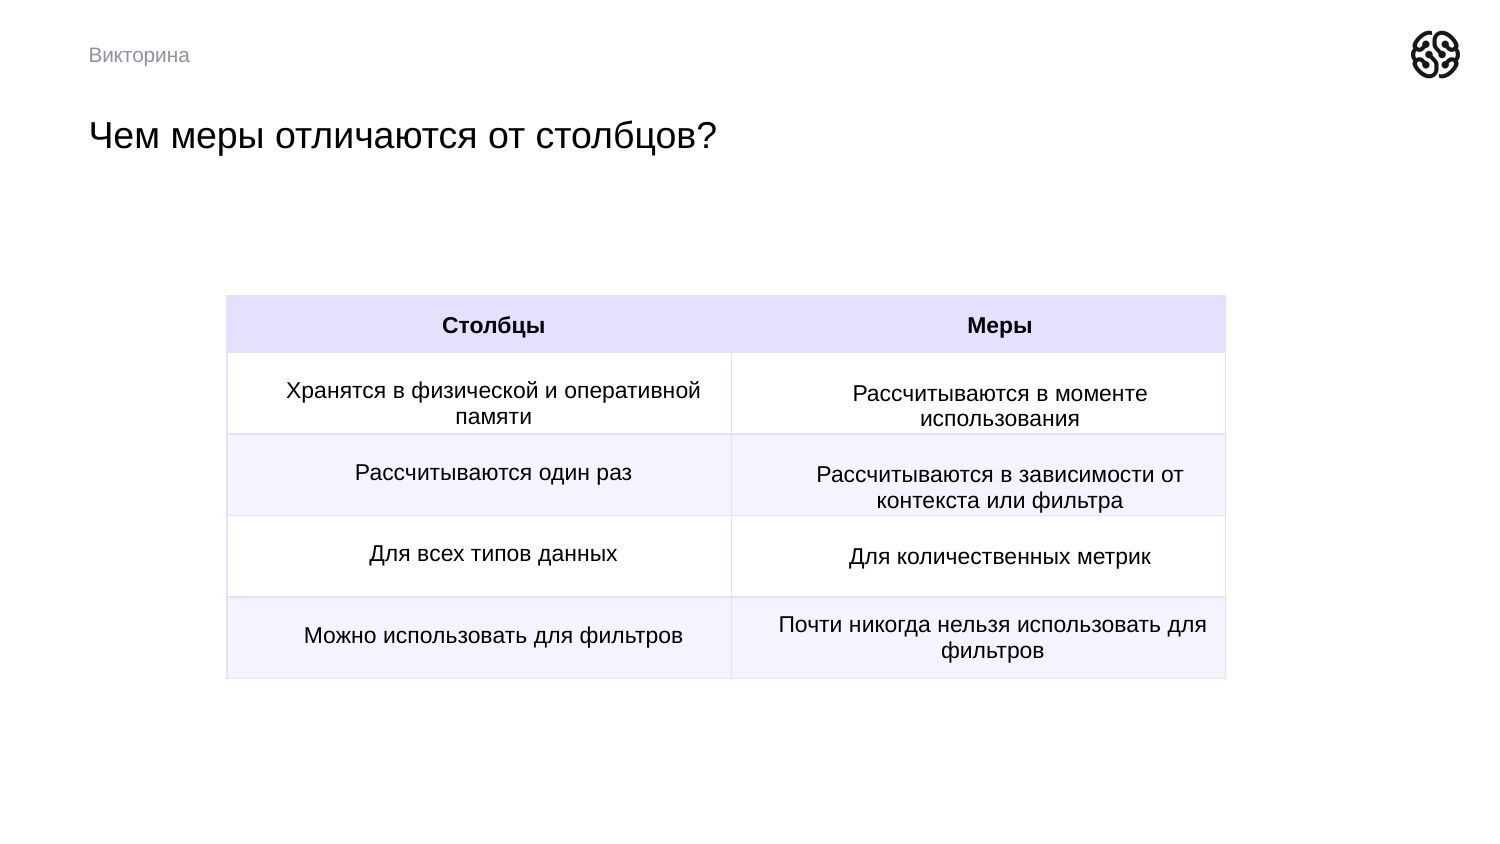

Викторина
# Чем меры отличаются от столбцов?
| Столбцы | Меры |
| --- | --- |
| Хранятся в физической и оперативной памяти | Рассчитываются в моменте использования |
| Рассчитываются один раз | Рассчитываются в зависимости от контекста или фильтра |
| Для всех типов данных | Для количественных метрик |
| Можно использовать для фильтров | Почти никогда нельзя использовать для фильтров |